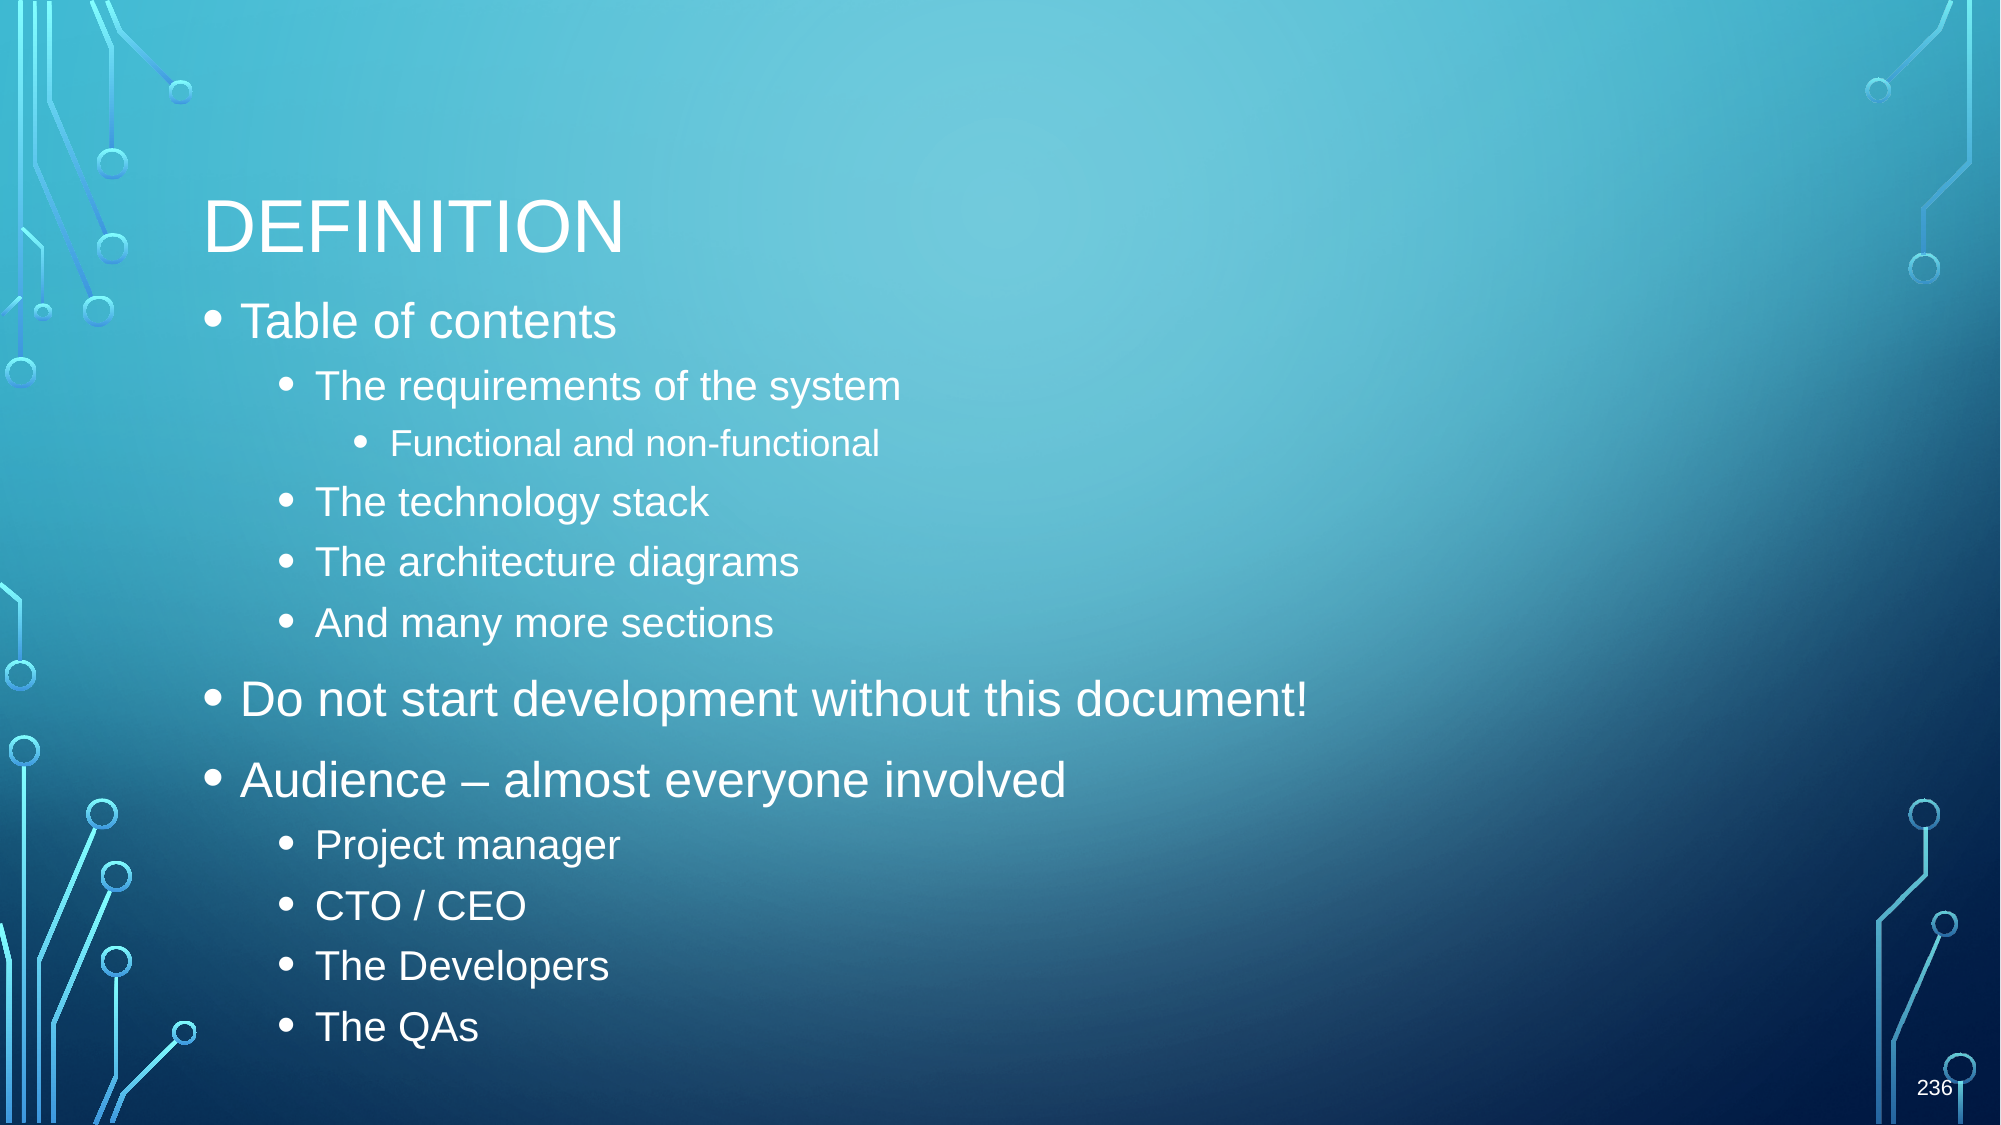

# Definition
Table of contents
The requirements of the system
Functional and non-functional
The technology stack
The architecture diagrams
And many more sections
Do not start development without this document!
Audience – almost everyone involved
Project manager
CTO / CEO
The Developers
The QAs

236